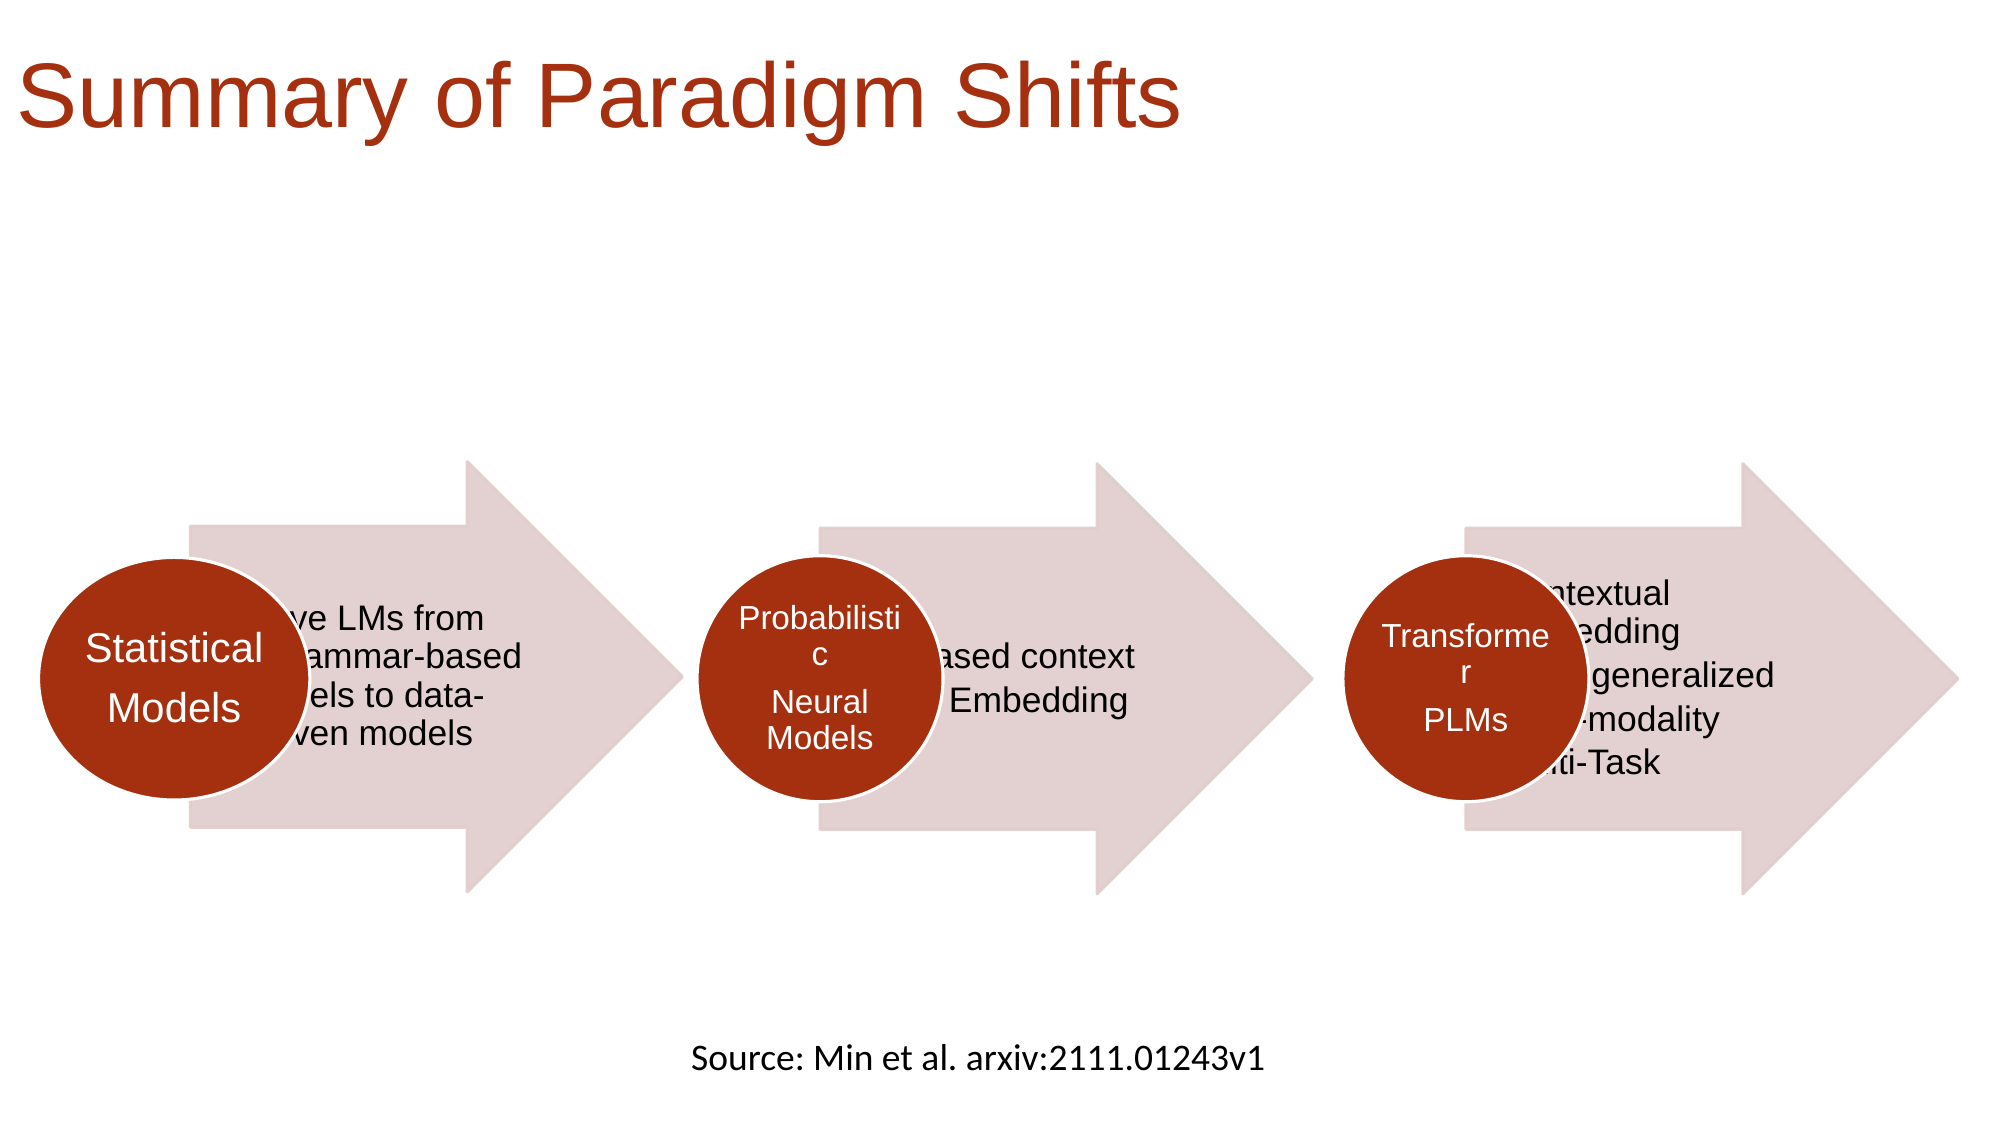

# Summary of Paradigm Shifts
Move LMs from rule/grammar-based models to data-driven models
Statistical
Models
Increased context
Word Embedding
Probabilistic
Neural Models
Contextual Embedding
More generalized
Multi-modality
Multi-Task
Transformer
PLMs
Source: Min et al. arxiv:2111.01243v1